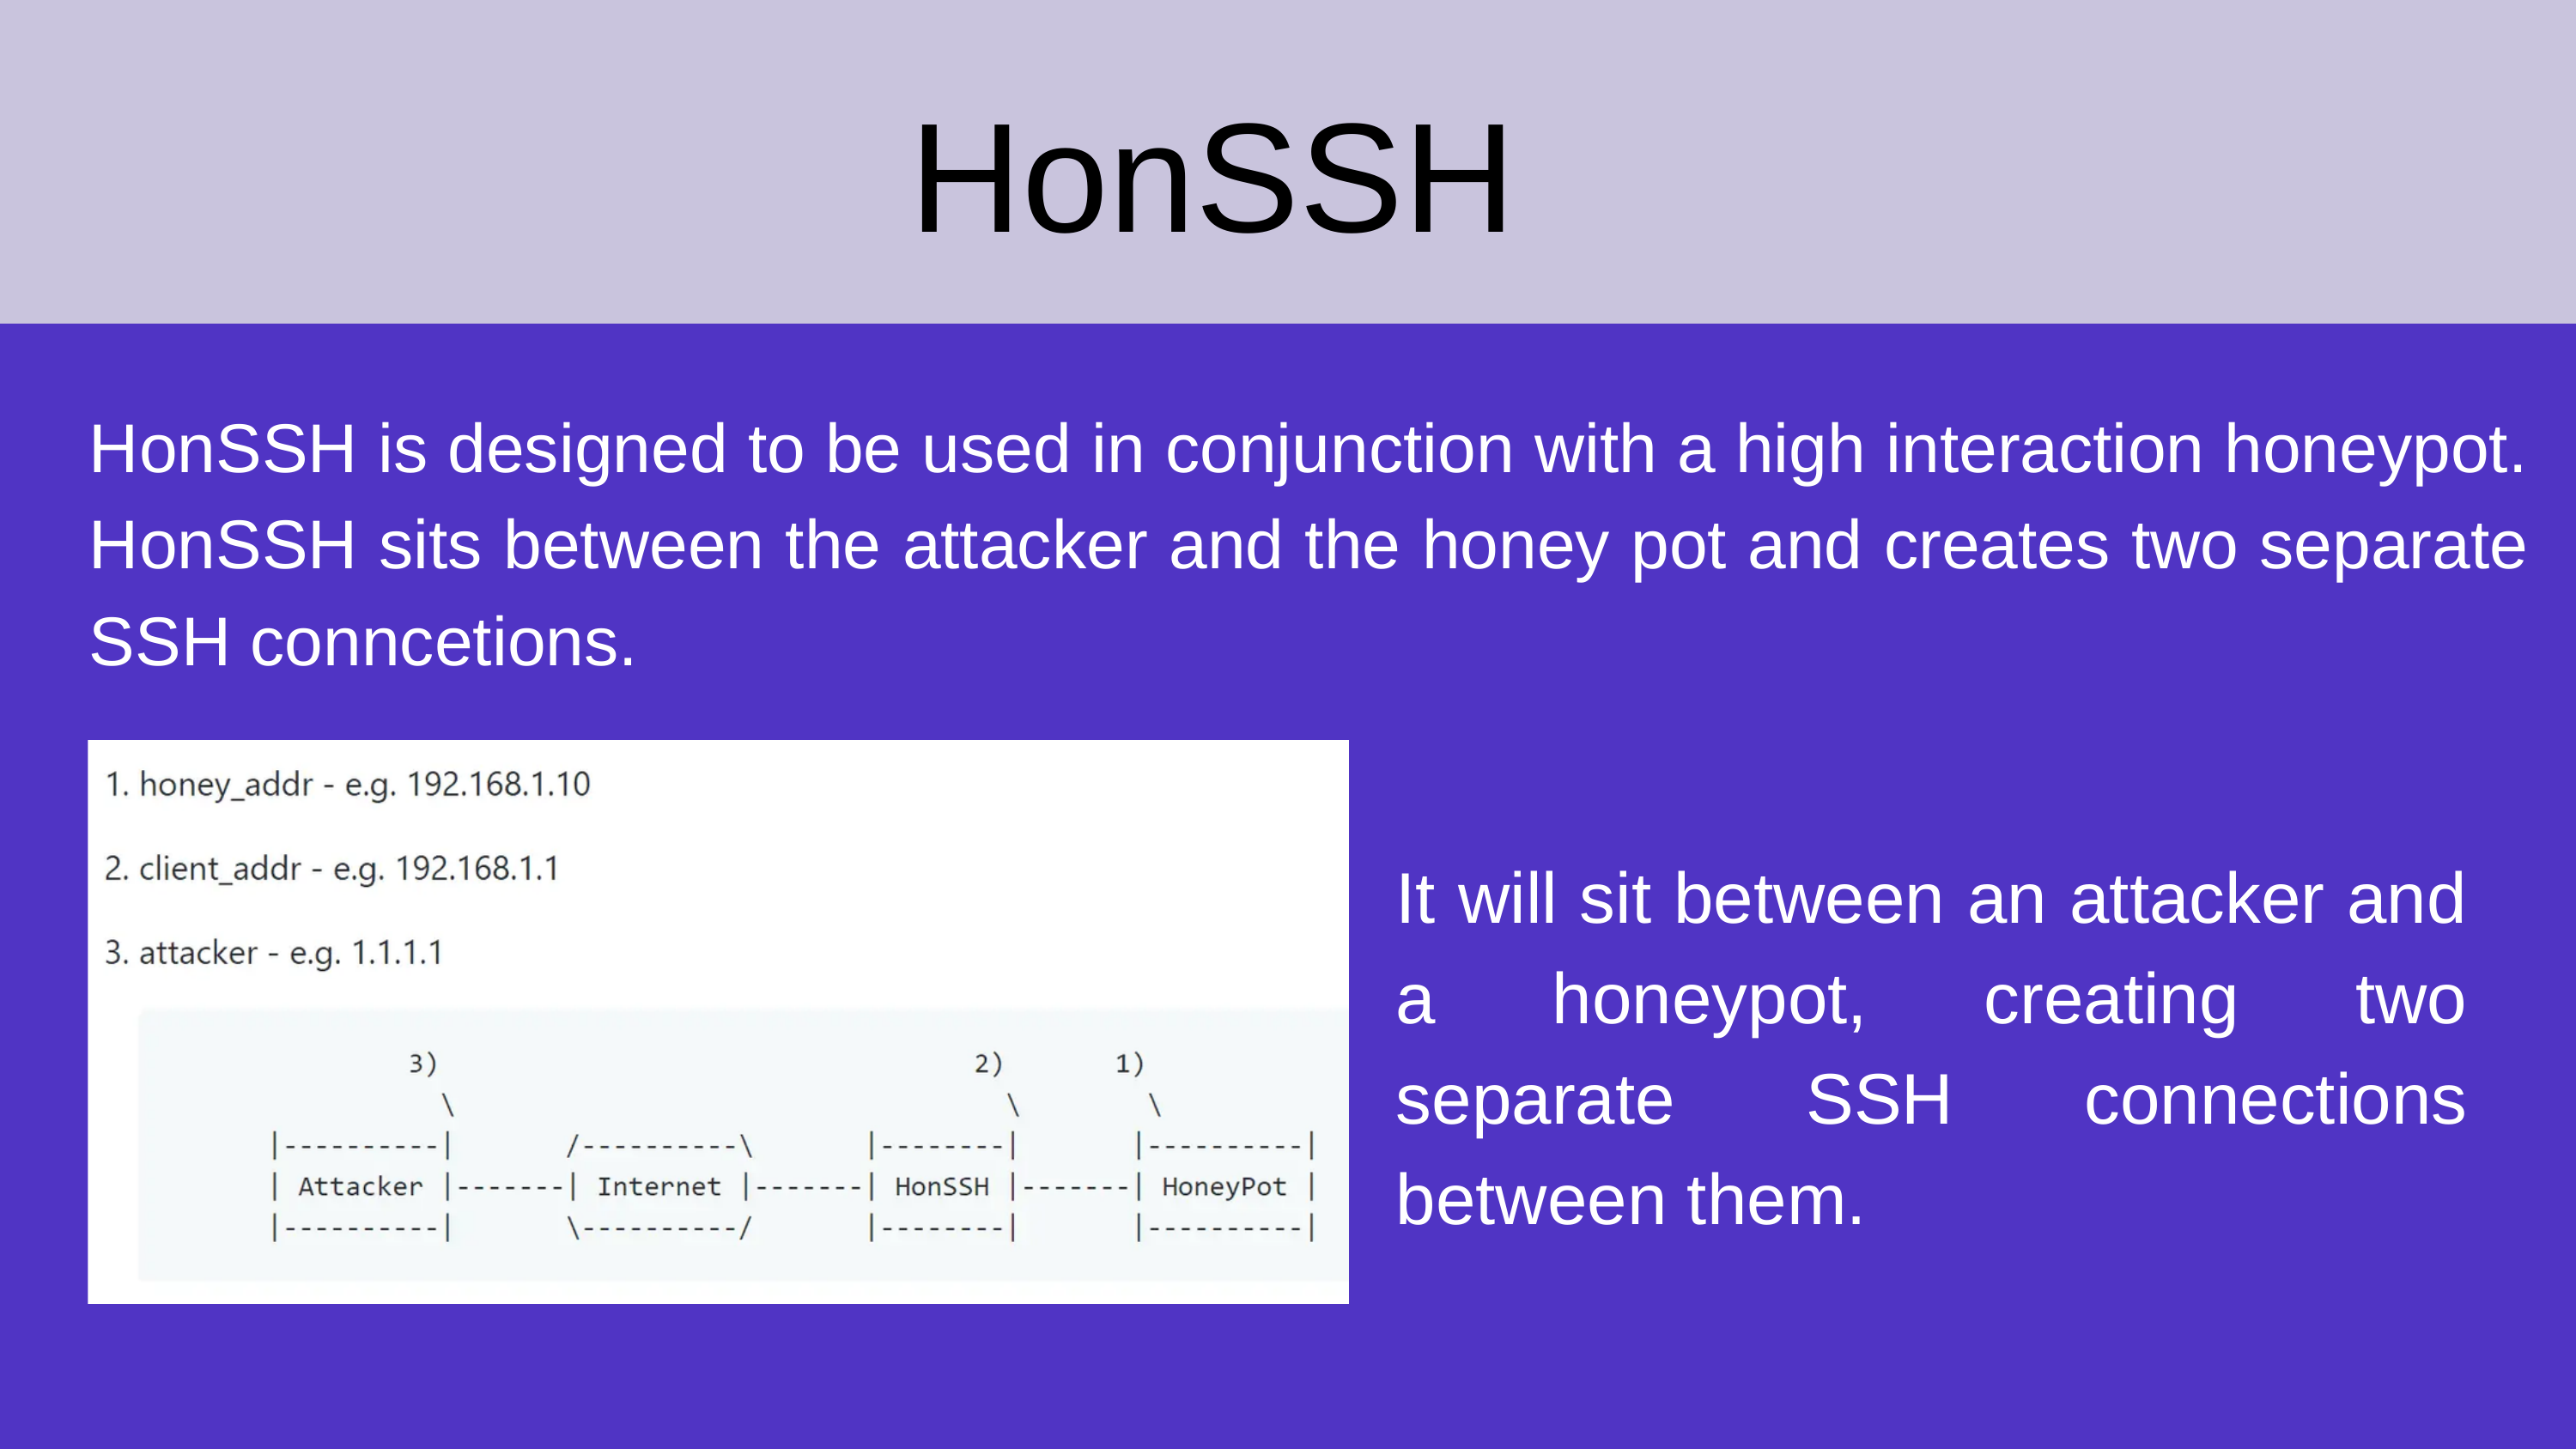

HonSSH
HonSSH is designed to be used in conjunction with a high interaction honeypot. HonSSH sits between the attacker and the honey pot and creates two separate SSH conncetions.

It will sit between an attacker and a honeypot, creating two separate SSH connections between them.